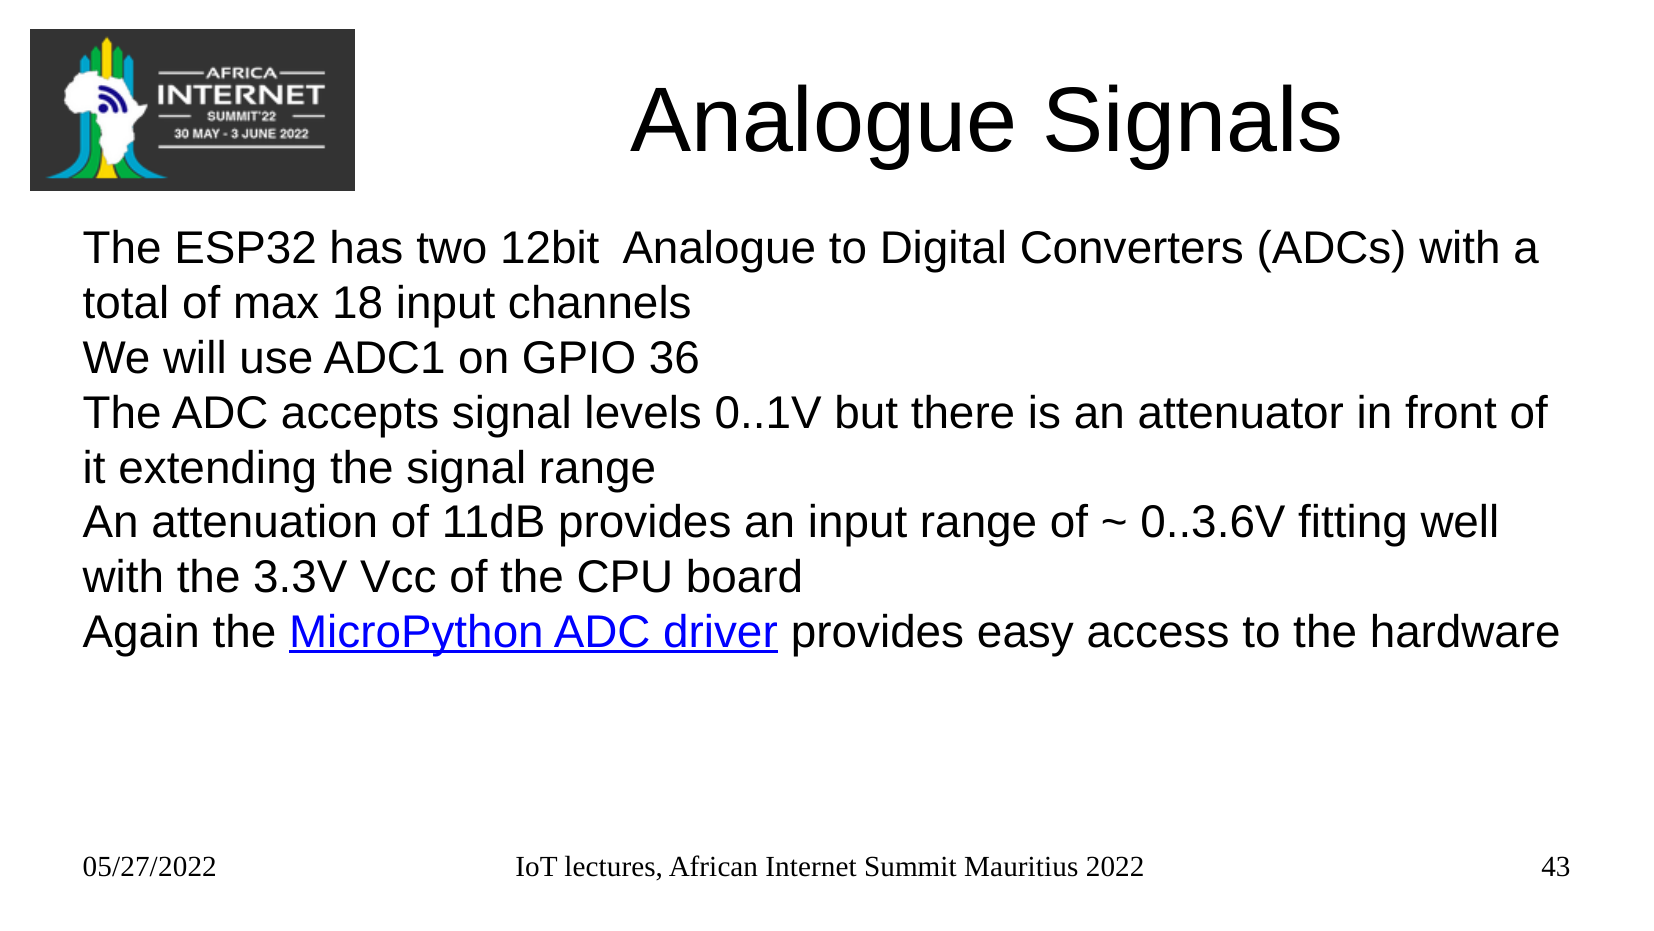

# Analogue Signals
The ESP32 has two 12bit  Analogue to Digital Converters (ADCs) with a total of max 18 input channels
We will use ADC1 on GPIO 36
The ADC accepts signal levels 0..1V but there is an attenuator in front of it extending the signal range
An attenuation of 11dB provides an input range of ~ 0..3.6V fitting well with the 3.3V Vcc of the CPU board
Again the MicroPython ADC driver provides easy access to the hardware

05/27/2022
IoT lectures, African Internet Summit Mauritius 2022
43